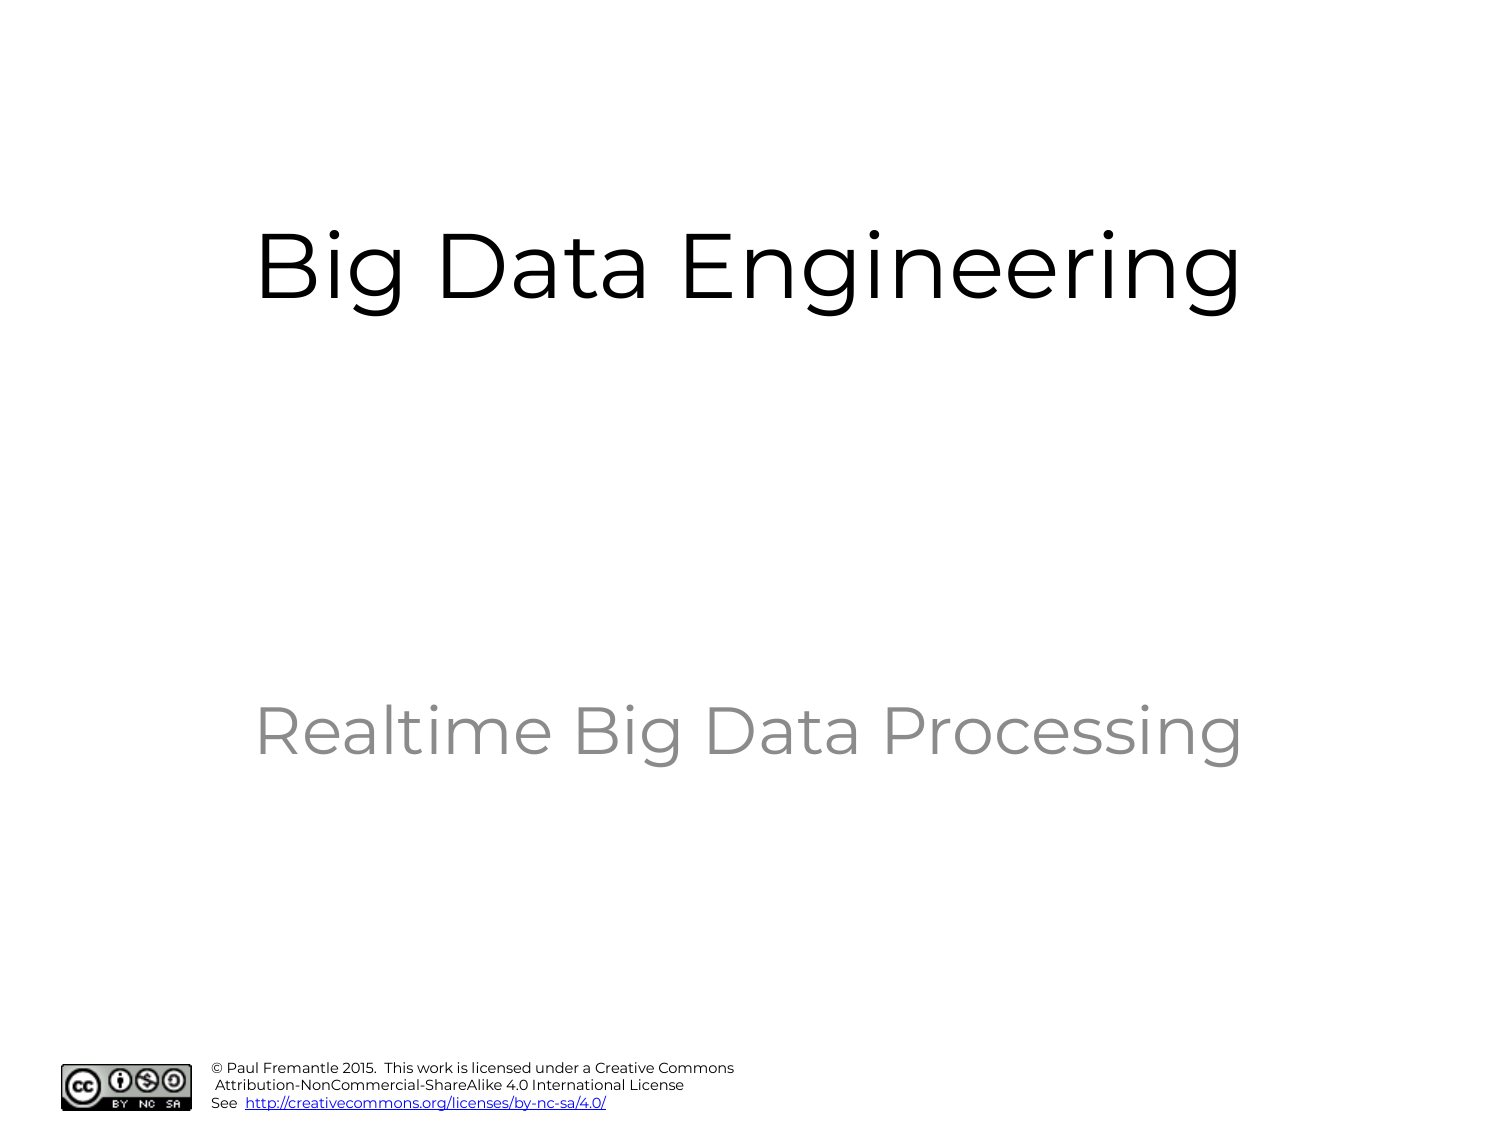

# Big Data Engineering
Realtime Big Data Processing